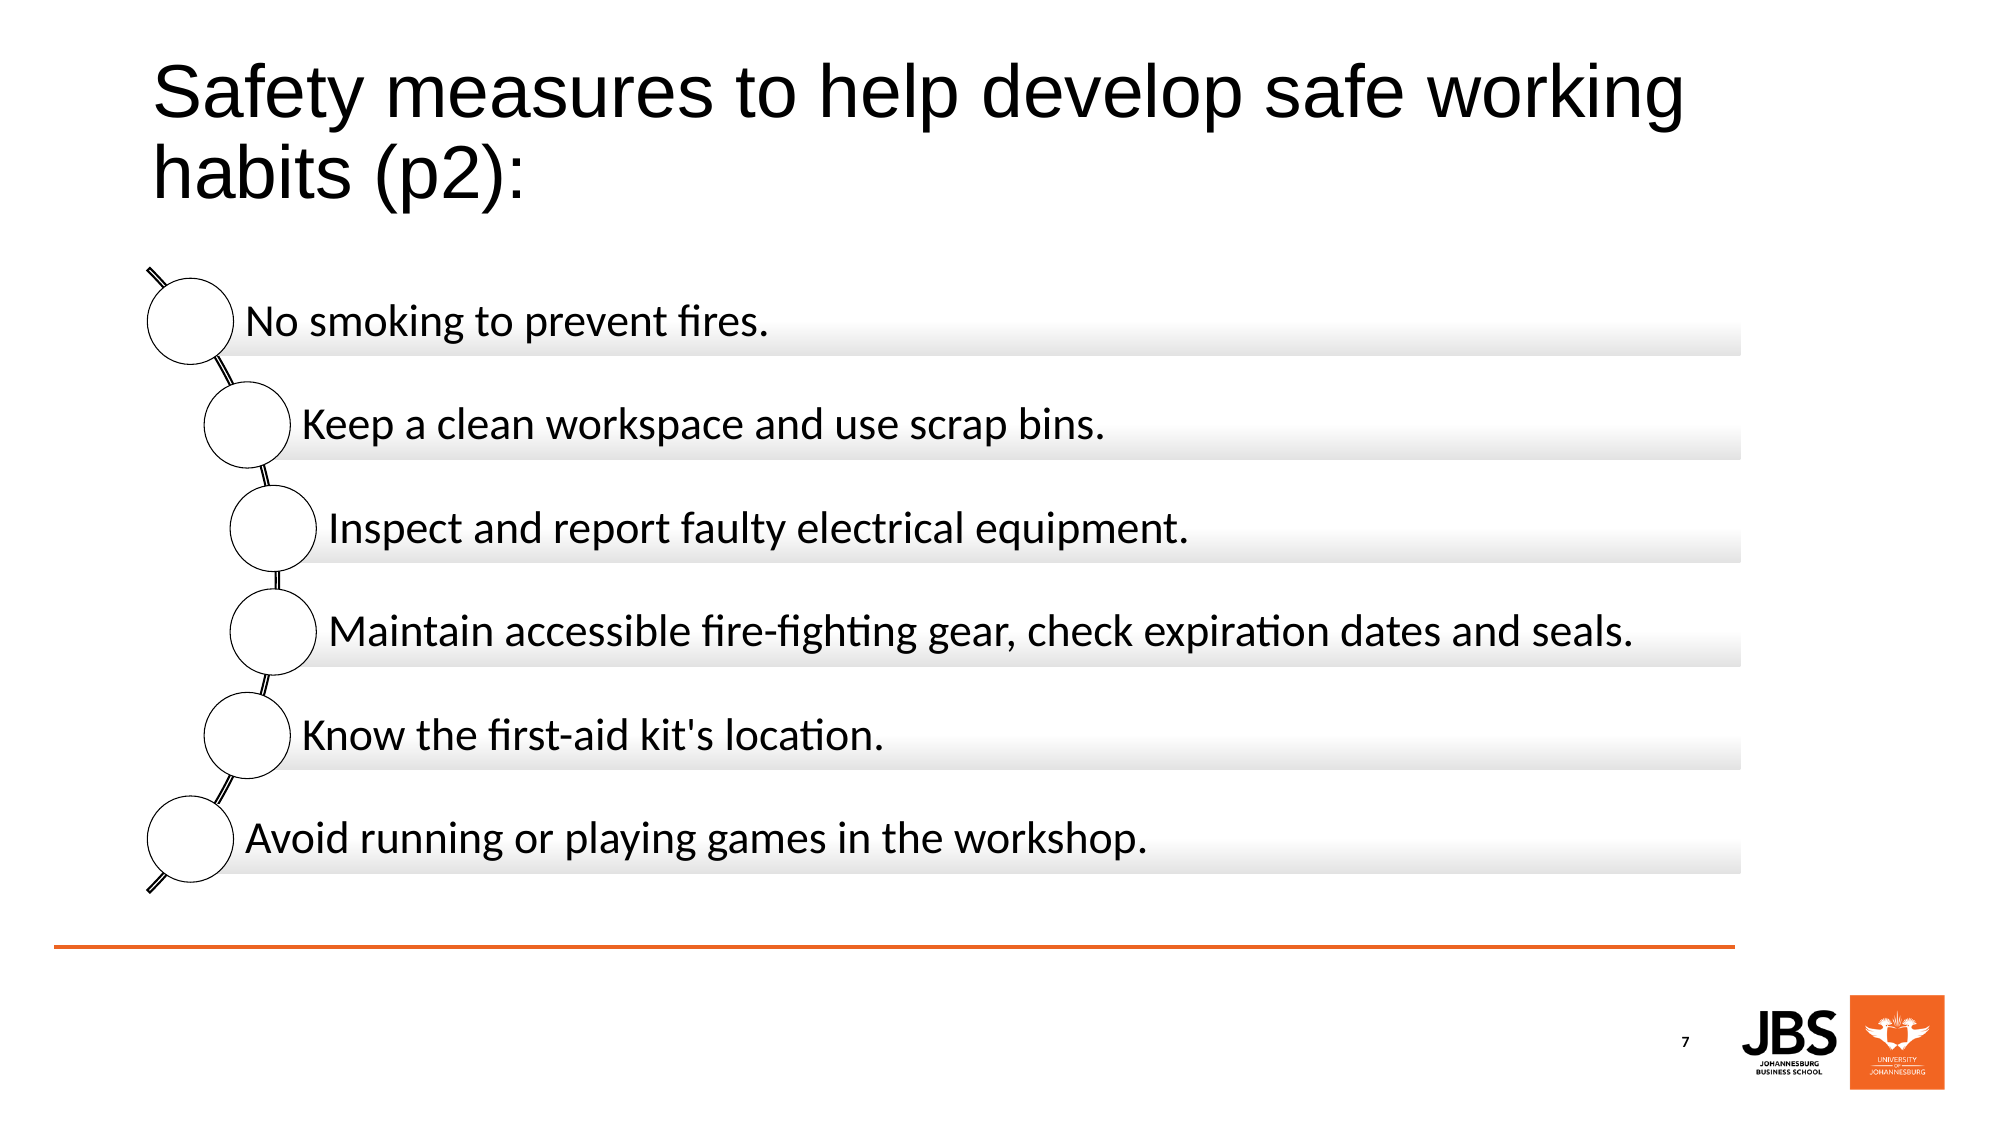

# Safety measures to help develop safe working habits (p2):
No smoking to prevent fires.
Keep a clean workspace and use scrap bins.
Inspect and report faulty electrical equipment.
Maintain accessible fire-fighting gear, check expiration dates and seals.
Know the first-aid kit's location.
Avoid running or playing games in the workshop.